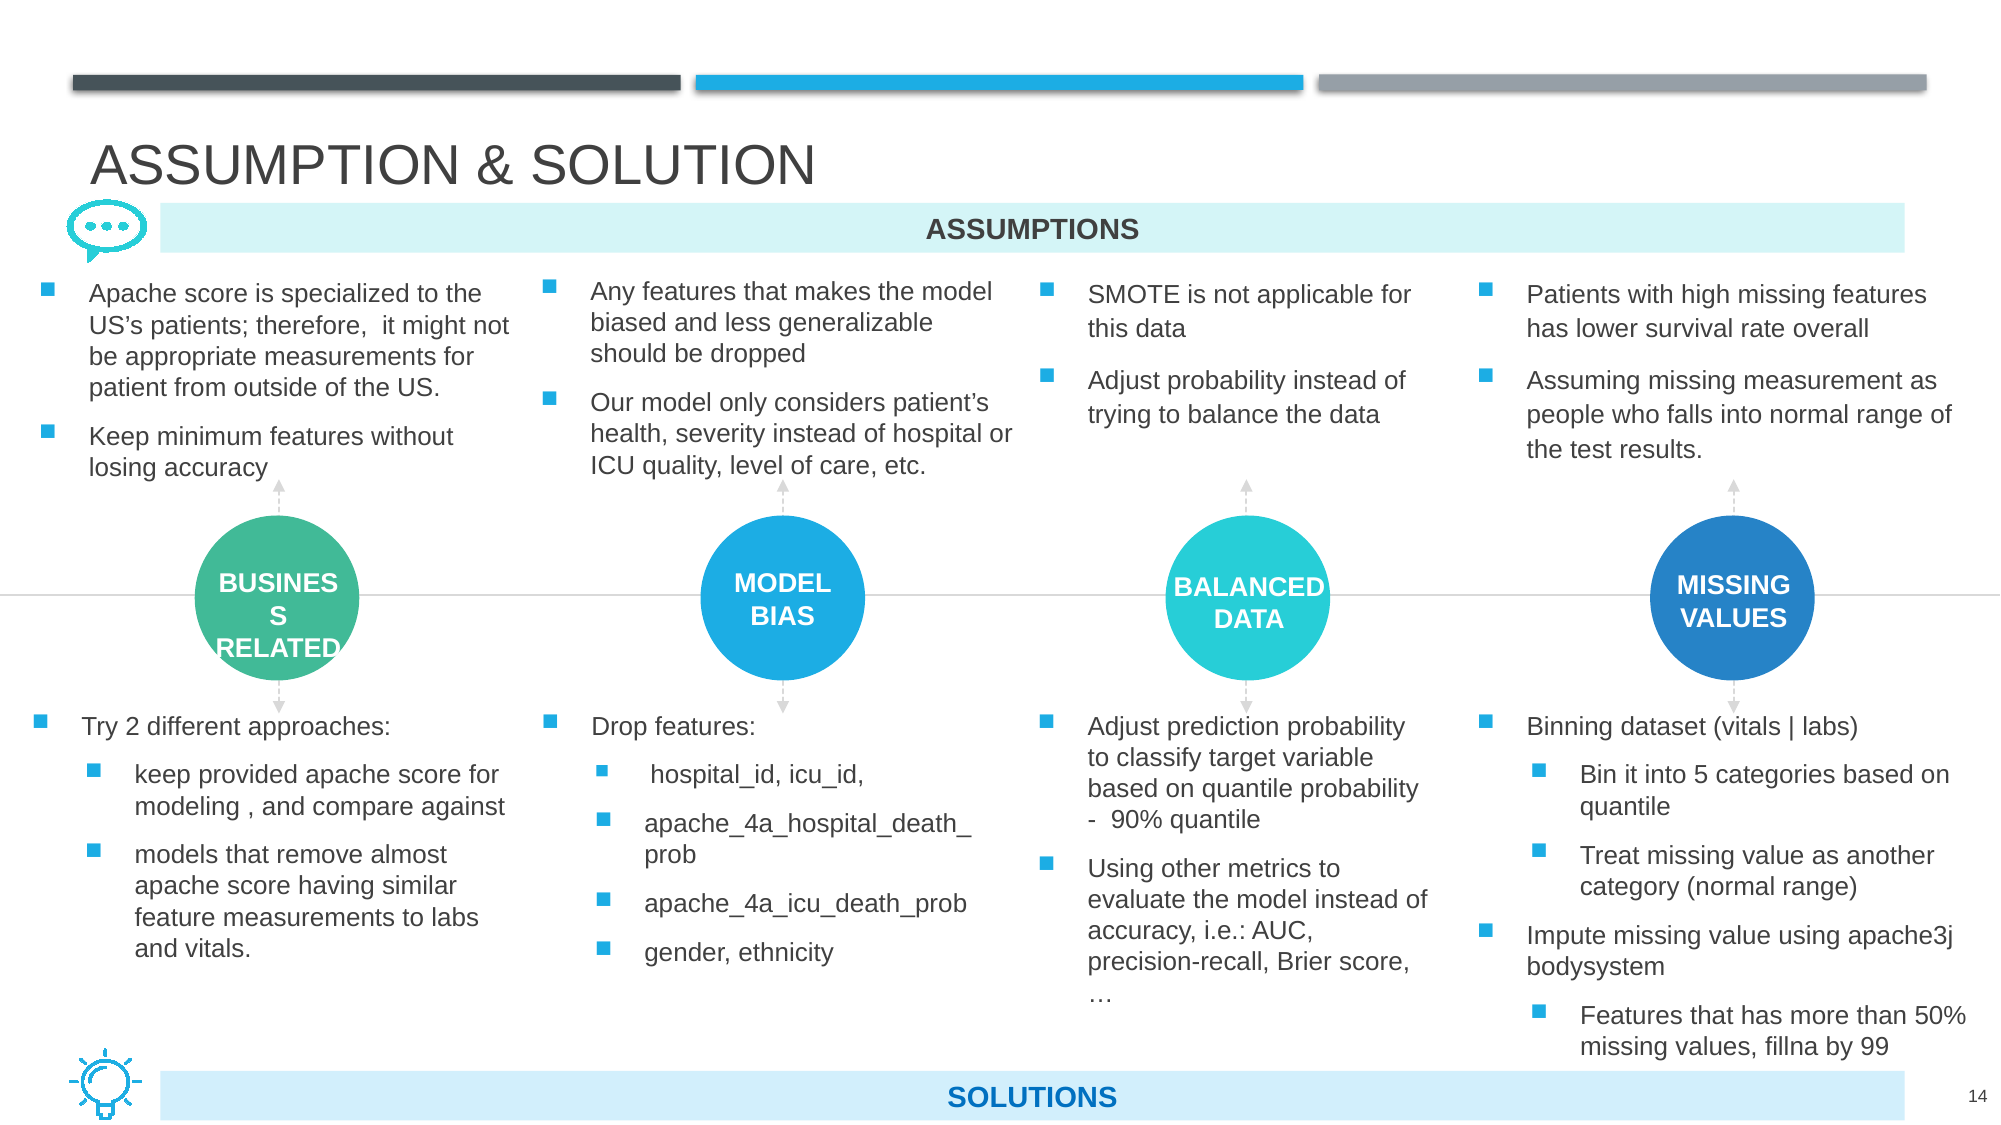

# ASSUMPTION & SOLUTION

ASSUMPTIONS
SMOTE is not applicable for this data
Adjust probability instead of trying to balance the data
Patients with high missing features has lower survival rate overall
Assuming missing measurement as people who falls into normal range of the test results.
Any features that makes the model biased and less generalizable should be dropped
Our model only considers patient’s health, severity instead of hospital or ICU quality, level of care, etc.
Apache score is specialized to the US’s patients; therefore,  it might not be appropriate measurements for patient from outside of the US.
Keep minimum features without losing accuracy

BUSINESS RELATED

MODEL BIAS

BALANCED DATA

MISSING VALUES
Try 2 different approaches:
keep provided apache score for modeling , and compare against
models that remove almost apache score having similar feature measurements to labs and vitals.
Drop features:
 hospital_id, icu_id,
apache_4a_hospital_death_prob
apache_4a_icu_death_prob
gender, ethnicity
Adjust prediction probability to classify target variable based on quantile probability -  90% quantile
Using other metrics to evaluate the model instead of accuracy, i.e.: AUC, precision-recall, Brier score, …
Binning dataset (vitals | labs)
Bin it into 5 categories based on quantile
Treat missing value as another category (normal range)
Impute missing value using apache3j bodysystem
Features that has more than 50% missing values, fillna by 99

14
SOLUTIONS